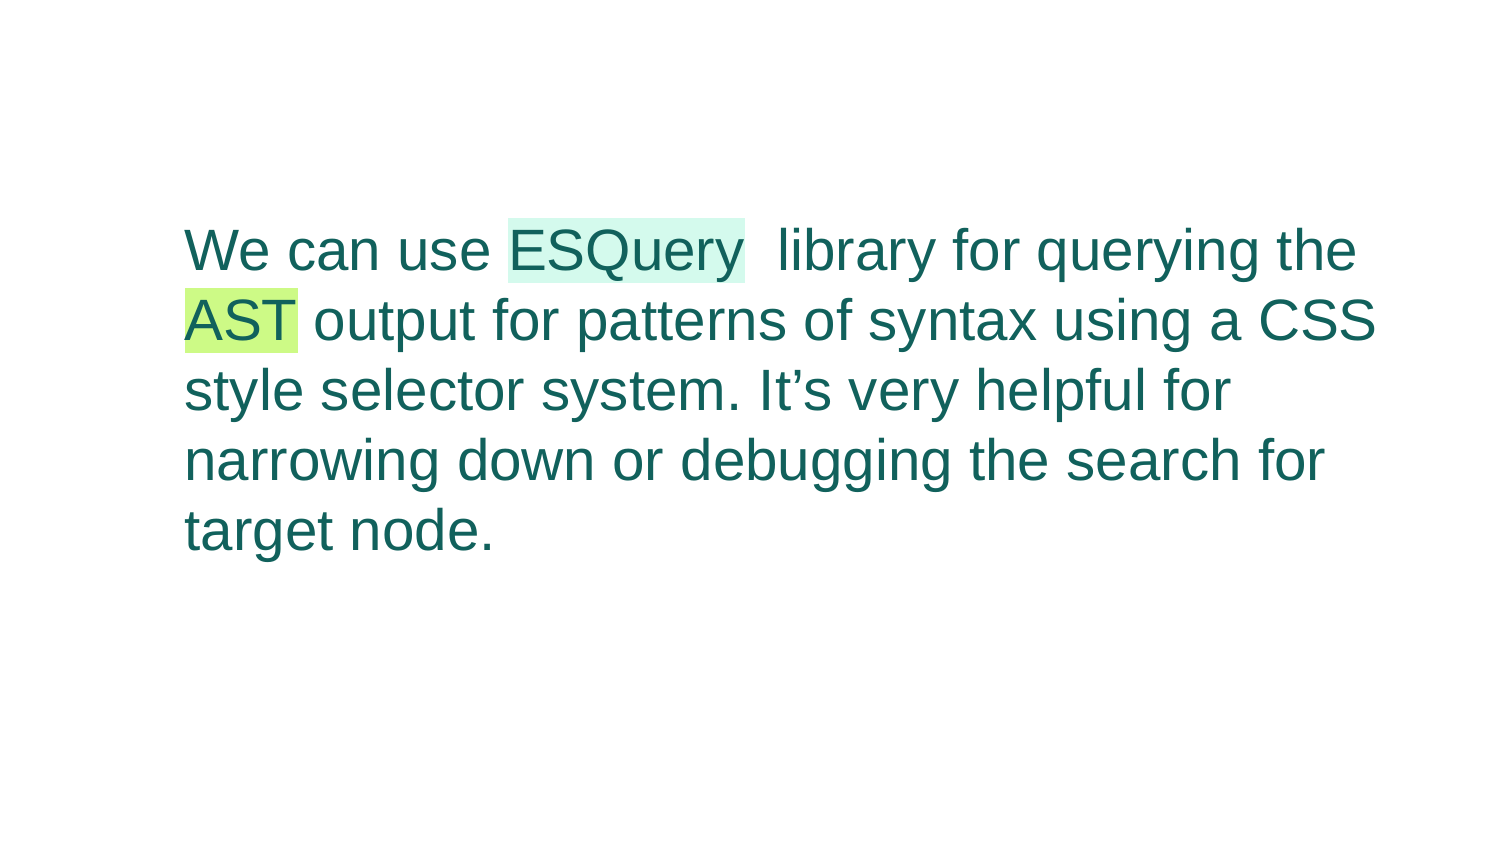

We can use ESQuery  library for querying the AST output for patterns of syntax using a CSS style selector system. It’s very helpful for narrowing down or debugging the search for target node.